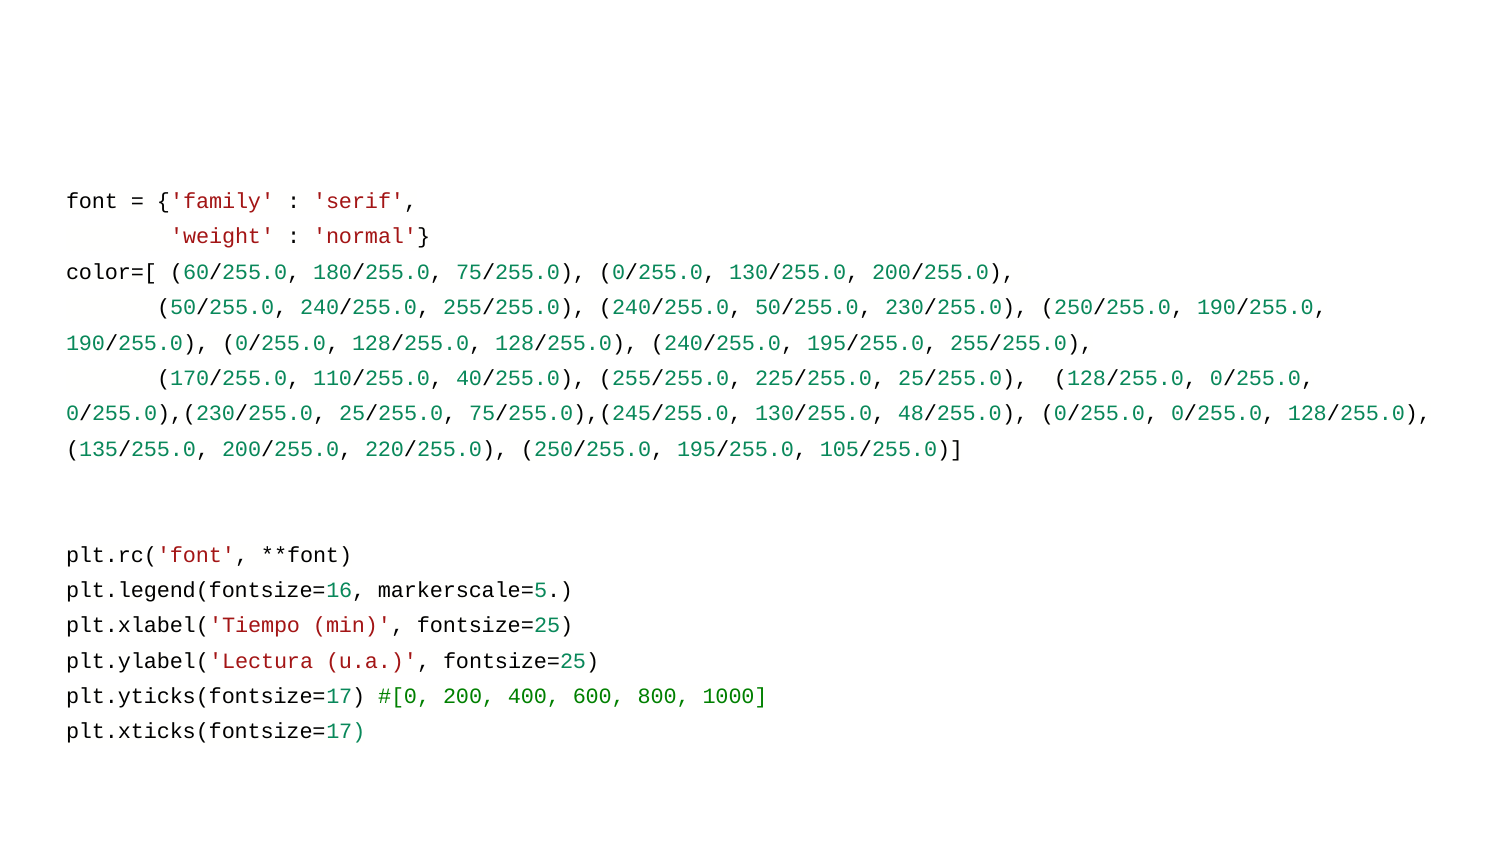

font = {'family' : 'serif',
        'weight' : 'normal'}
color=[ (60/255.0, 180/255.0, 75/255.0), (0/255.0, 130/255.0, 200/255.0),
       (50/255.0, 240/255.0, 255/255.0), (240/255.0, 50/255.0, 230/255.0), (250/255.0, 190/255.0, 190/255.0), (0/255.0, 128/255.0, 128/255.0), (240/255.0, 195/255.0, 255/255.0),
       (170/255.0, 110/255.0, 40/255.0), (255/255.0, 225/255.0, 25/255.0),  (128/255.0, 0/255.0, 0/255.0),(230/255.0, 25/255.0, 75/255.0),(245/255.0, 130/255.0, 48/255.0), (0/255.0, 0/255.0, 128/255.0),(135/255.0, 200/255.0, 220/255.0), (250/255.0, 195/255.0, 105/255.0)]

plt.rc('font', **font)
plt.legend(fontsize=16, markerscale=5.)
plt.xlabel('Tiempo (min)', fontsize=25)
plt.ylabel('Lectura (u.a.)', fontsize=25)
plt.yticks(fontsize=17) #[0, 200, 400, 600, 800, 1000]
plt.xticks(fontsize=17)